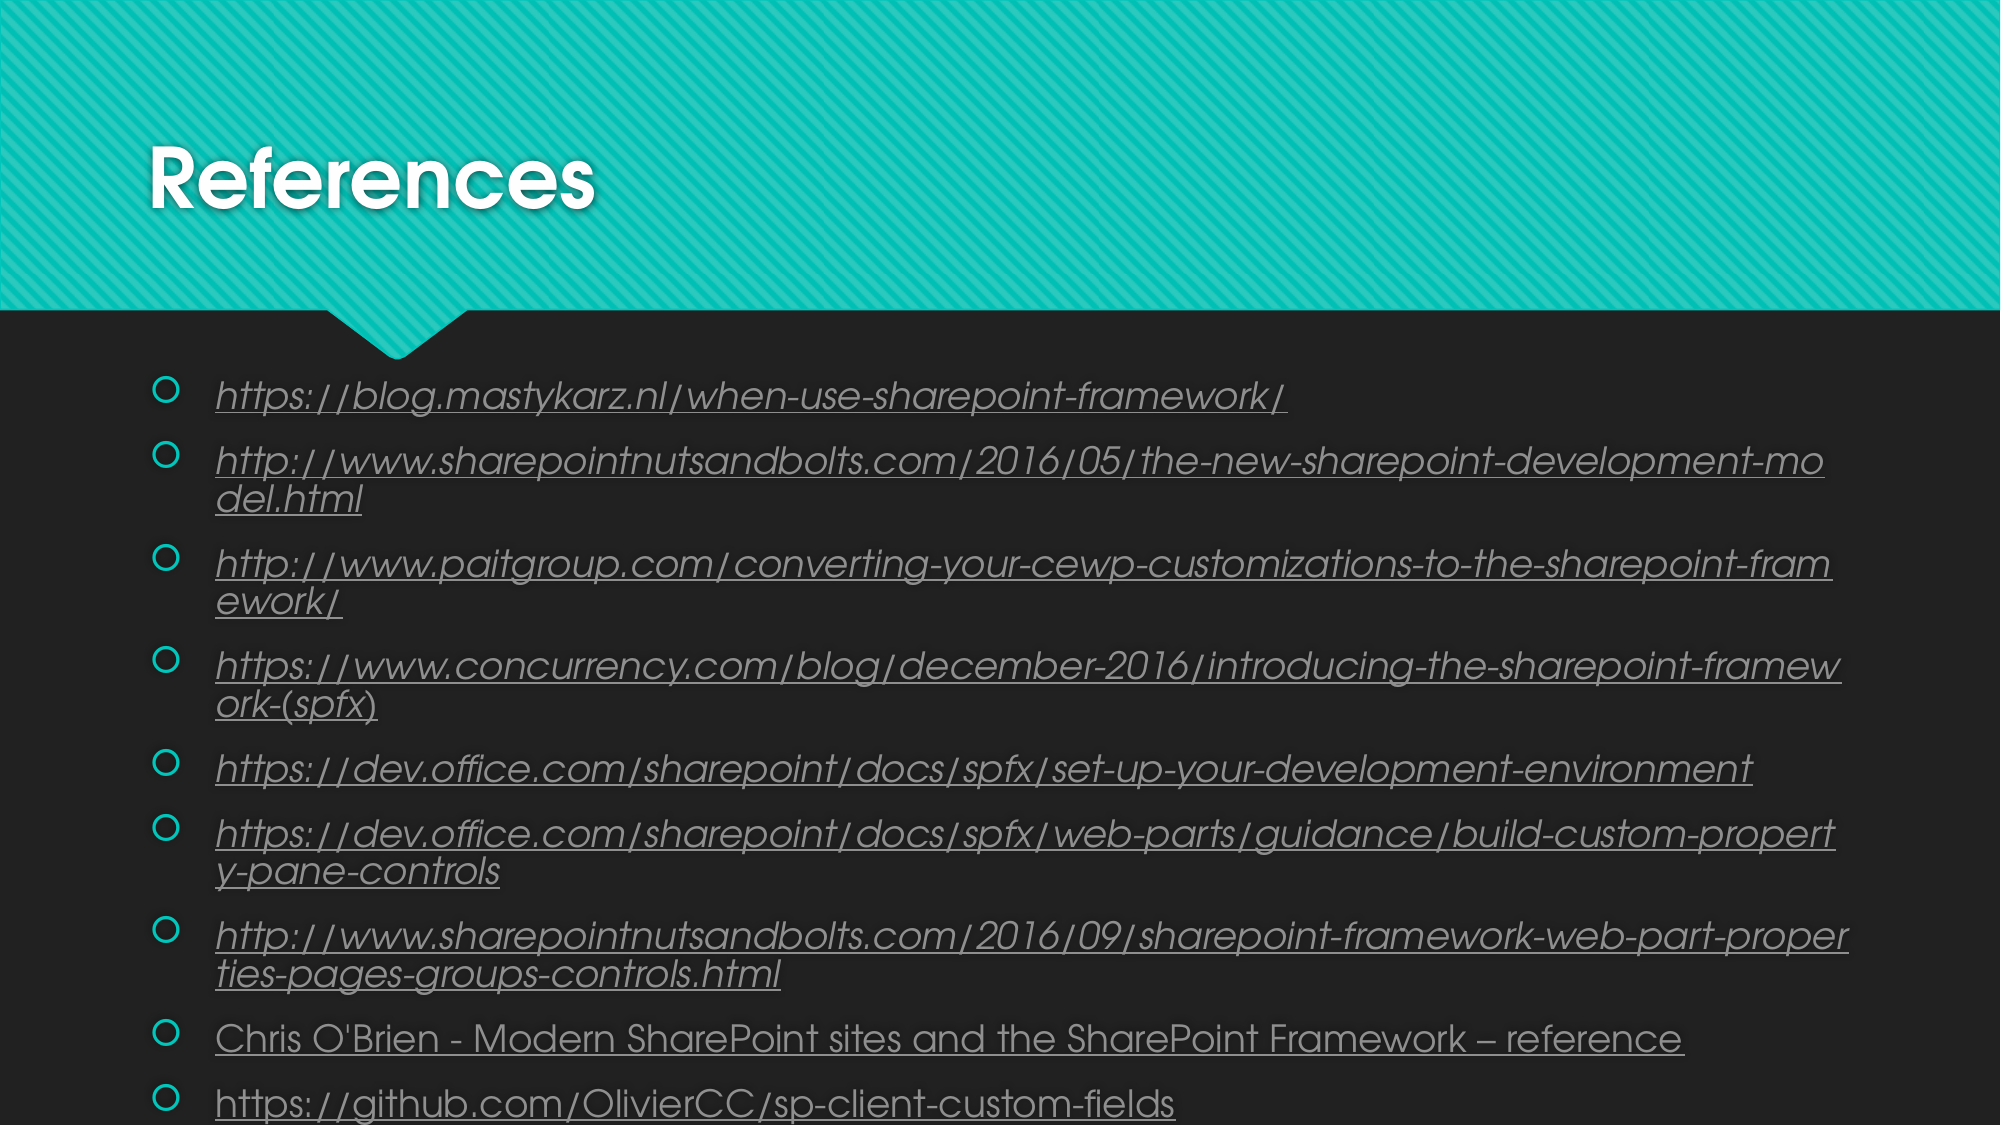

# References
https://blog.mastykarz.nl/when-use-sharepoint-framework/
http://www.sharepointnutsandbolts.com/2016/05/the-new-sharepoint-development-model.html
http://www.paitgroup.com/converting-your-cewp-customizations-to-the-sharepoint-framework/
https://www.concurrency.com/blog/december-2016/introducing-the-sharepoint-framework-(spfx)
https://dev.office.com/sharepoint/docs/spfx/set-up-your-development-environment
https://dev.office.com/sharepoint/docs/spfx/web-parts/guidance/build-custom-property-pane-controls
http://www.sharepointnutsandbolts.com/2016/09/sharepoint-framework-web-part-properties-pages-groups-controls.html
Chris O'Brien - Modern SharePoint sites and the SharePoint Framework – reference
https://github.com/OlivierCC/sp-client-custom-fields
https://github.com/SharePoint/sp-dev-docs/wiki/Working-with-the-Logging-API
https://github.com/OlivierCC/spfx-40-fantastics